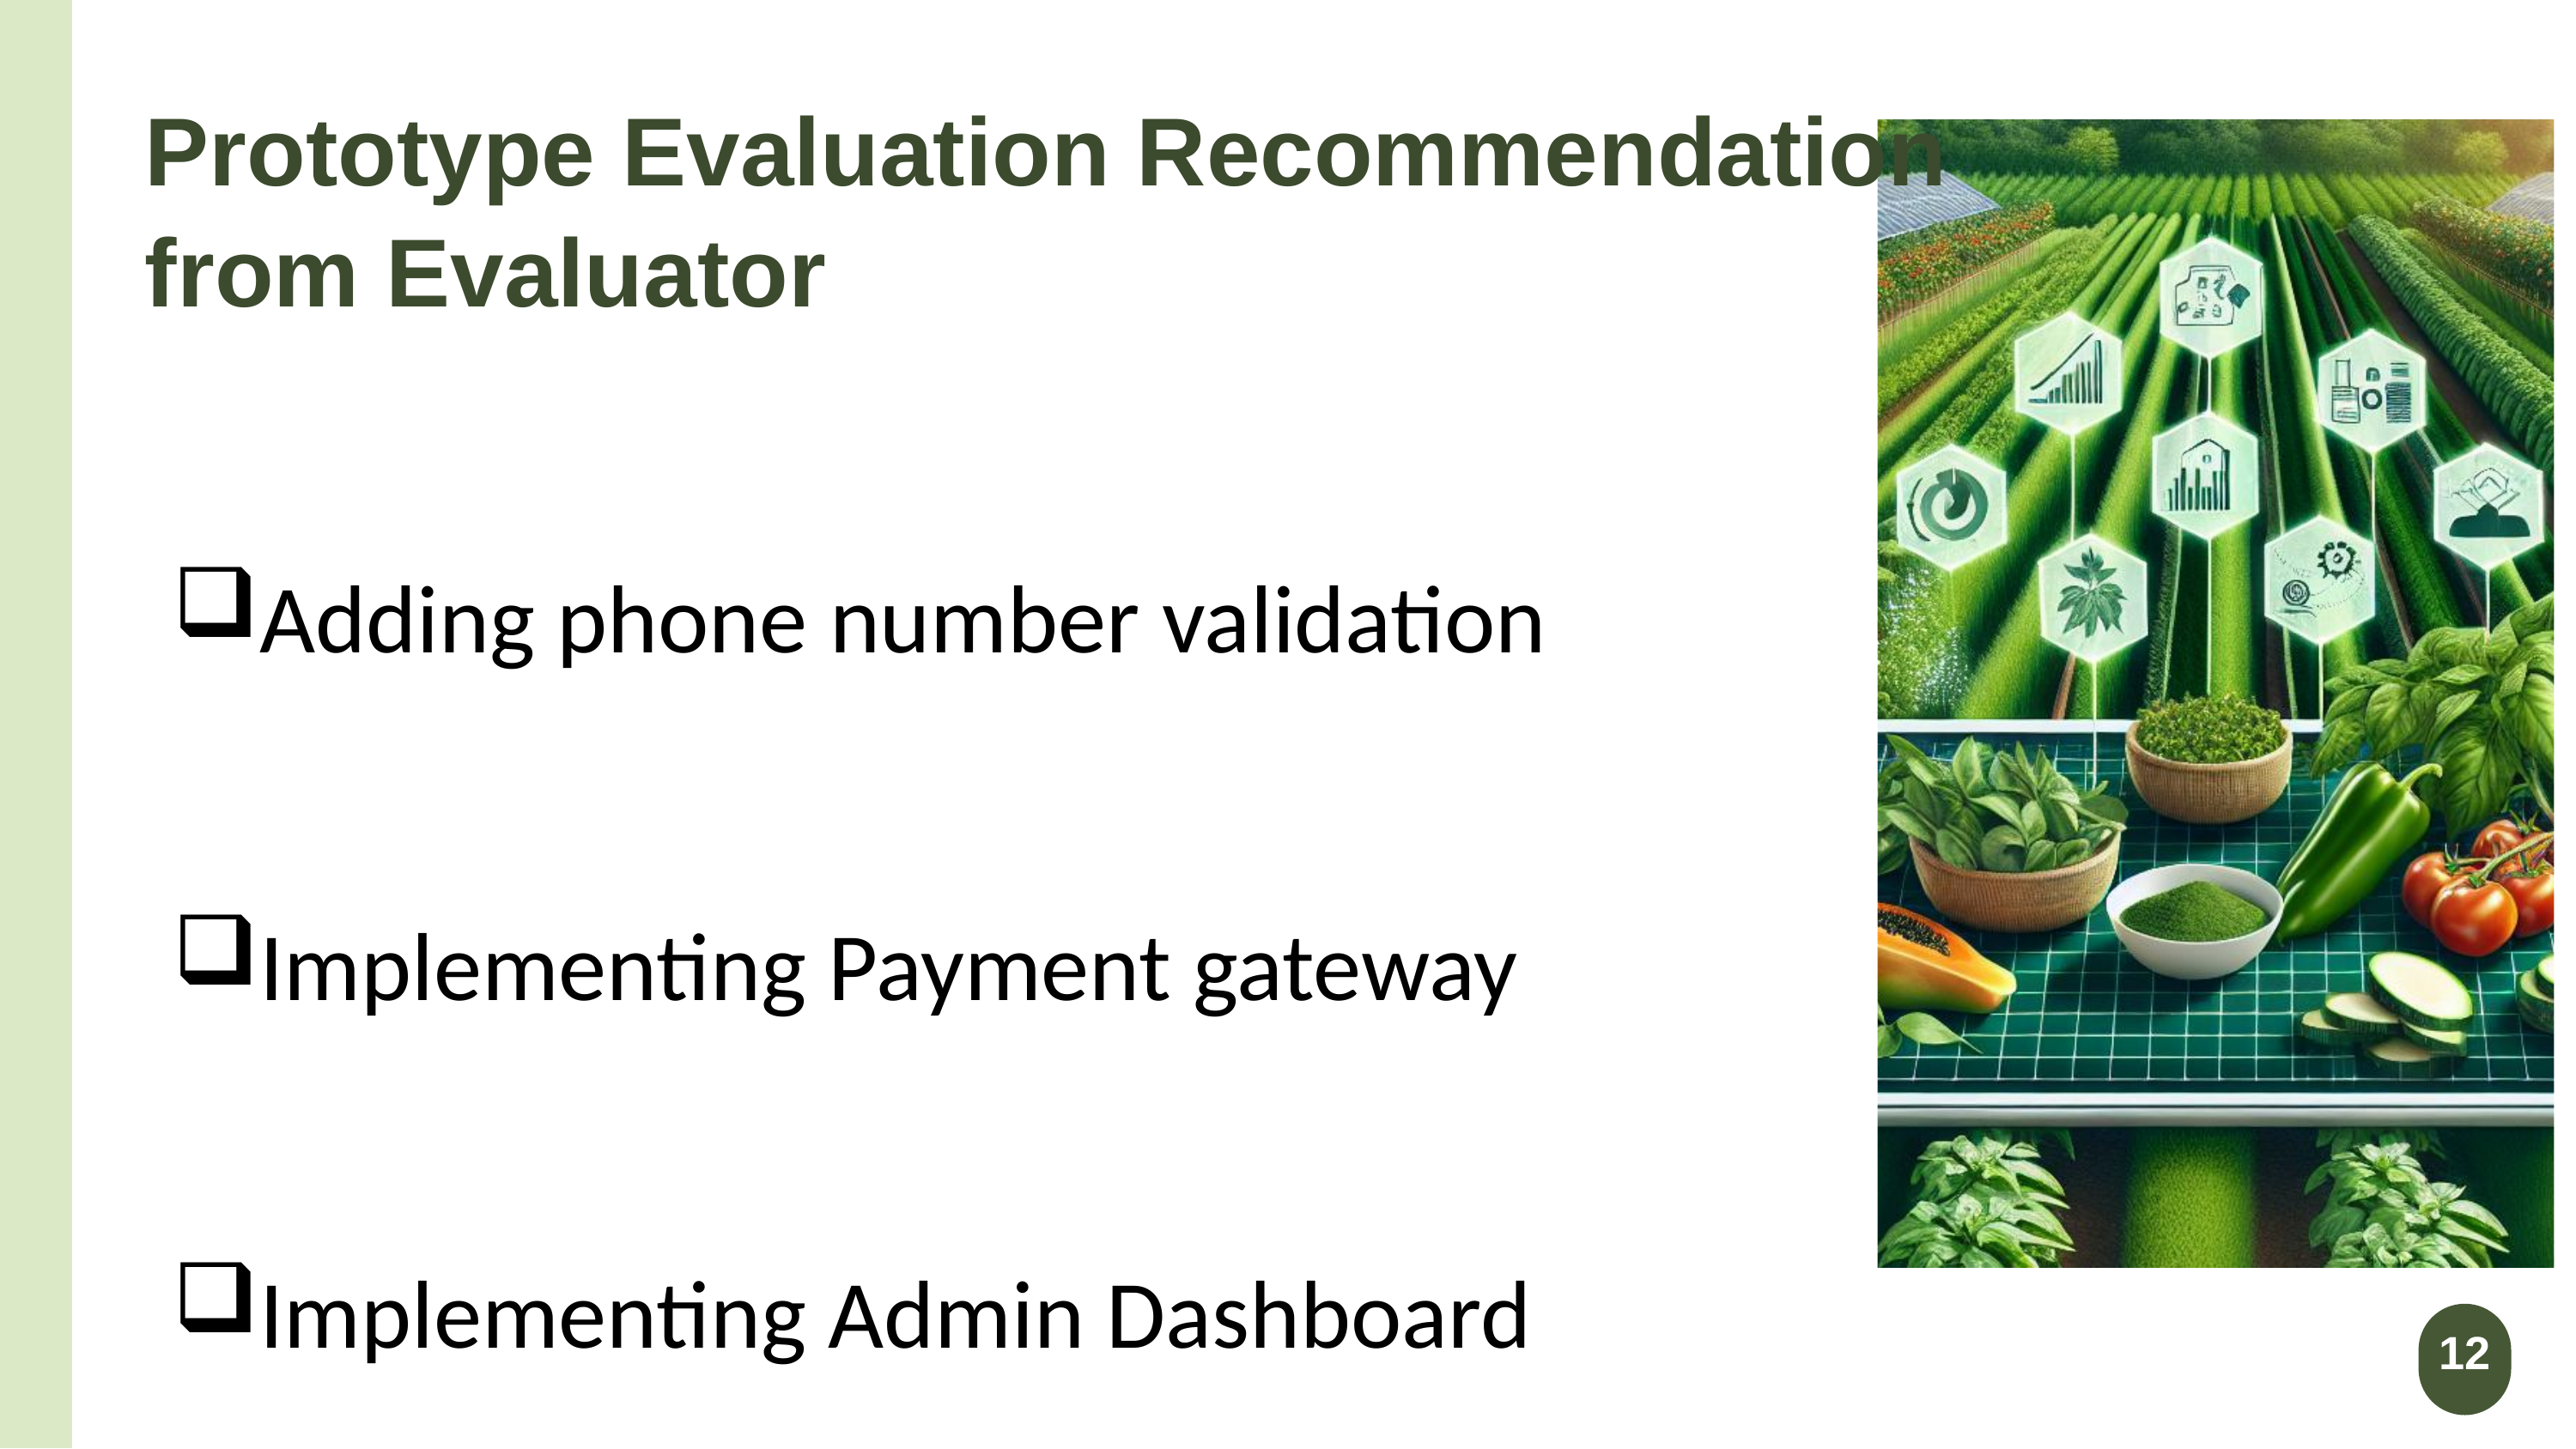

Prototype Evaluation Recommendation from Evaluator

Adding phone number validation
Implementing Payment gateway
Implementing Admin Dashboard

12